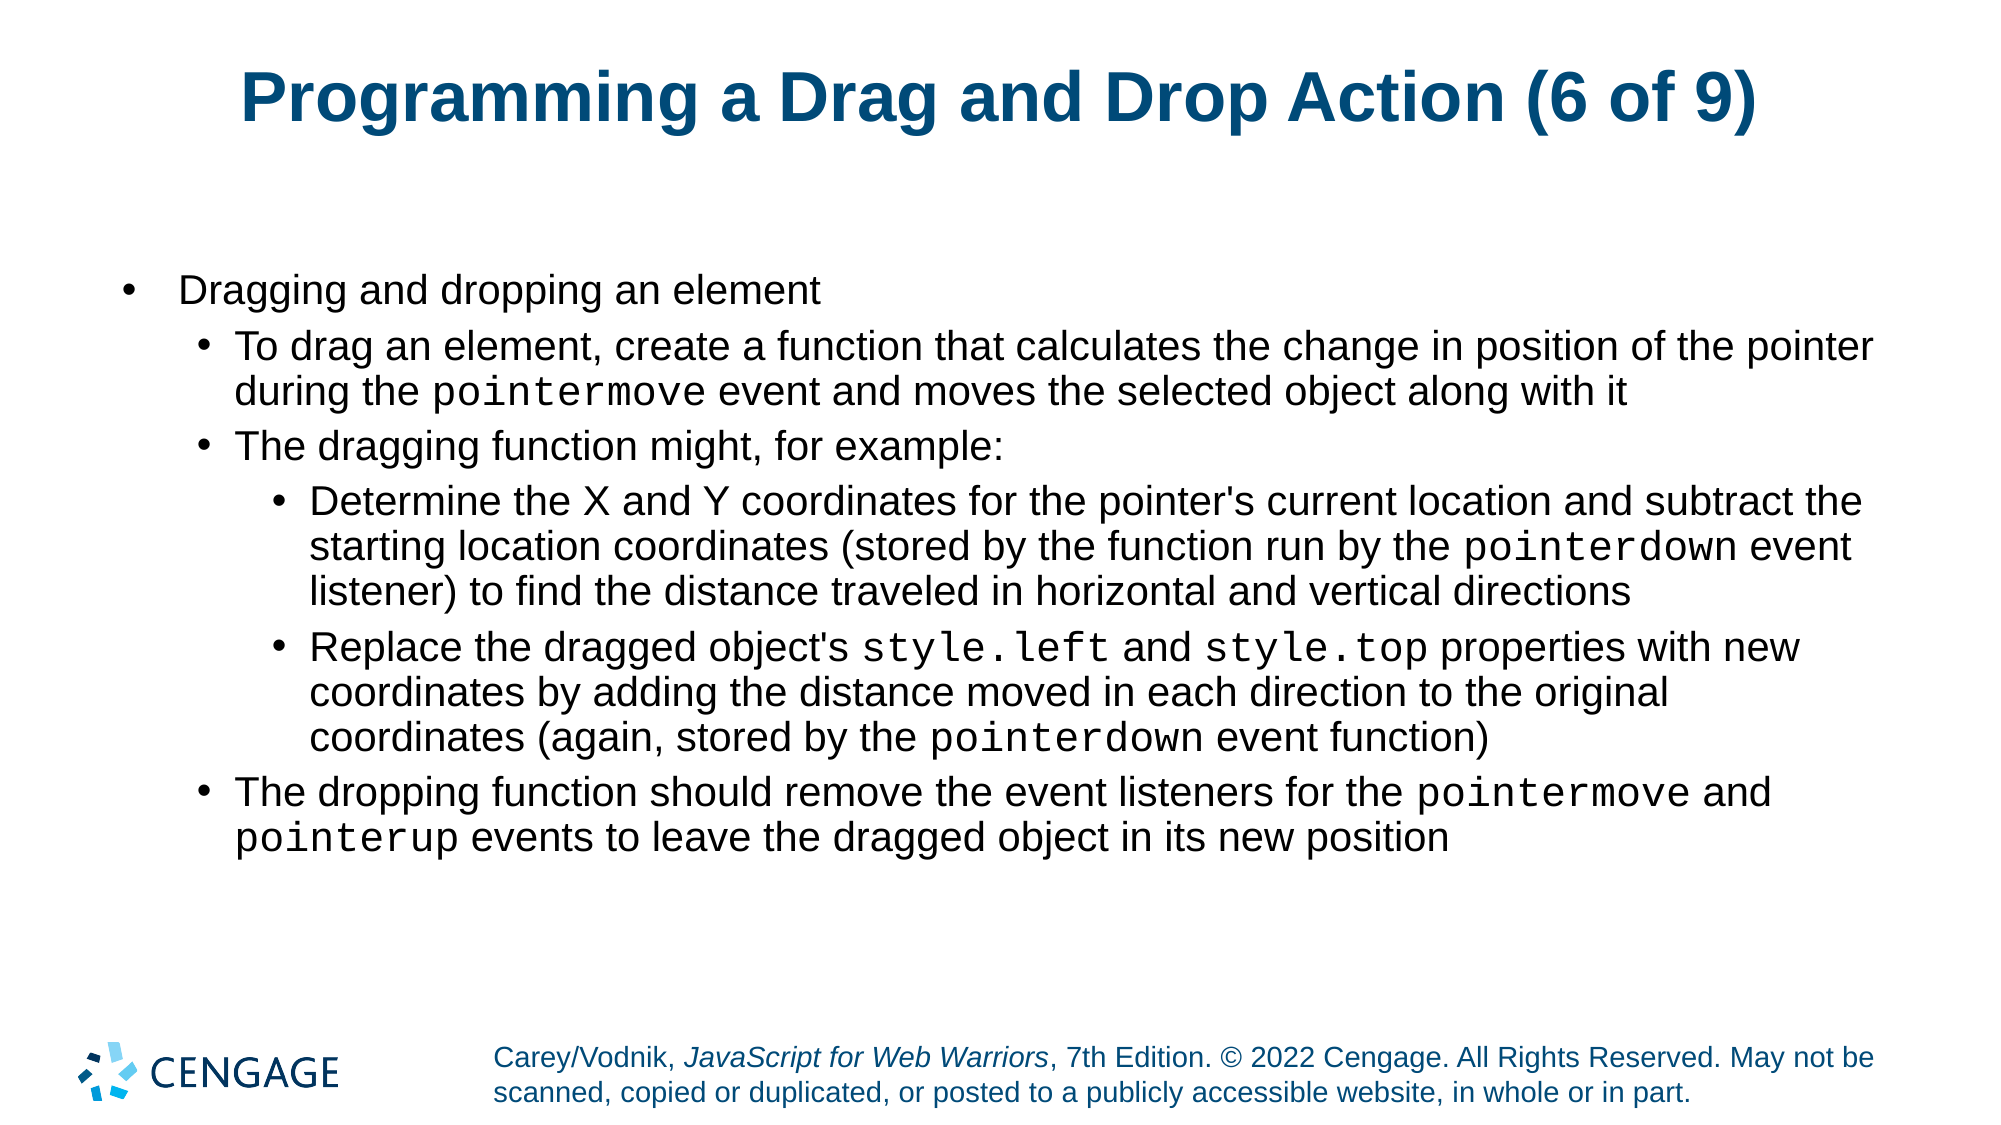

# Programming a Drag and Drop Action (6 of 9)
Dragging and dropping an element
To drag an element, create a function that calculates the change in position of the pointer during the pointermove event and moves the selected object along with it
The dragging function might, for example:
Determine the X and Y coordinates for the pointer's current location and subtract the starting location coordinates (stored by the function run by the pointerdown event listener) to find the distance traveled in horizontal and vertical directions
Replace the dragged object's style.left and style.top properties with new coordinates by adding the distance moved in each direction to the original coordinates (again, stored by the pointerdown event function)
The dropping function should remove the event listeners for the pointermove and pointerup events to leave the dragged object in its new position